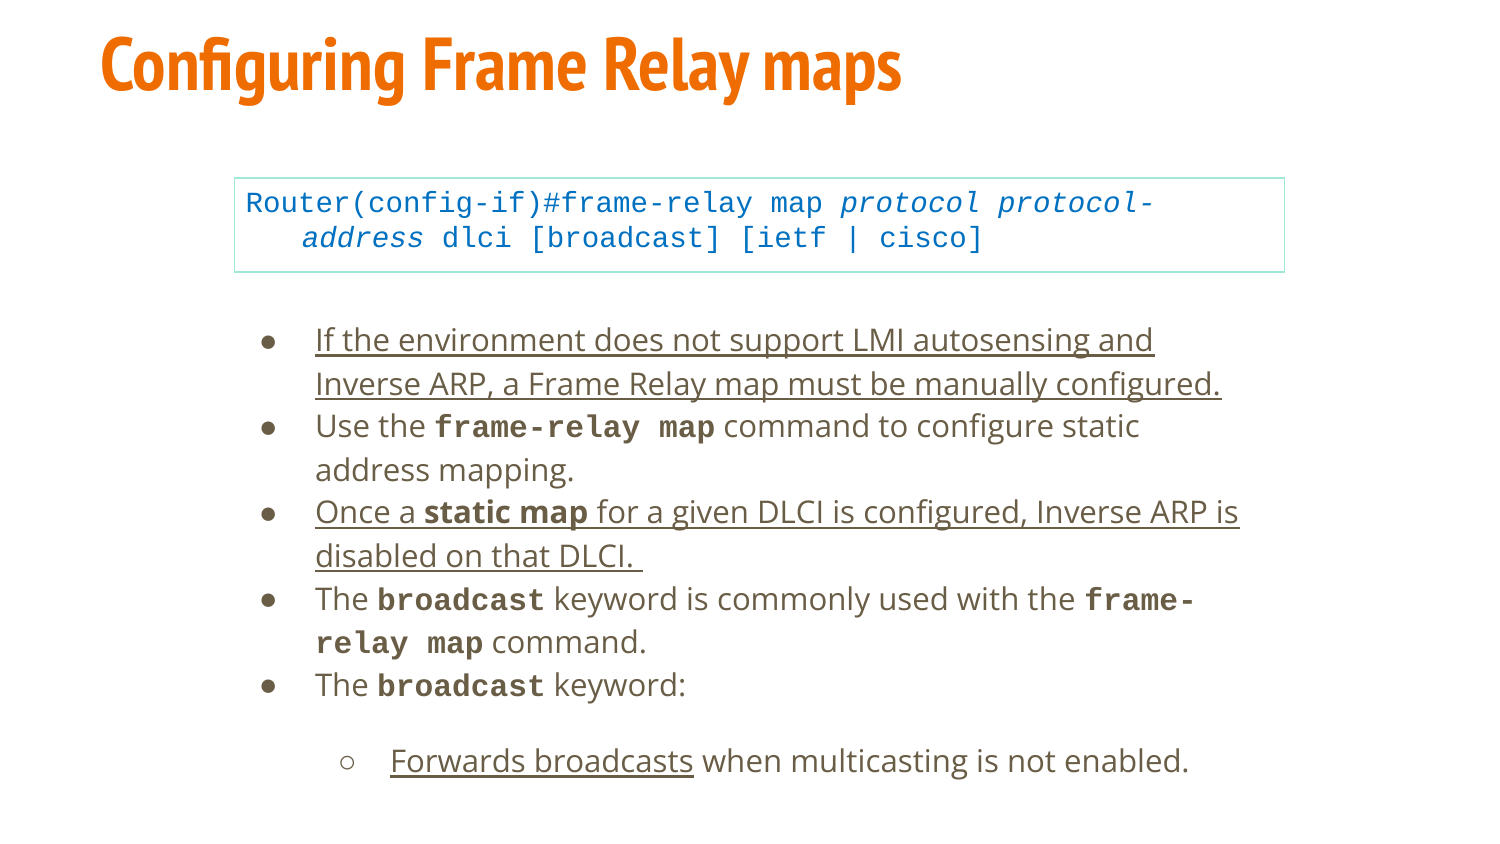

# Configuring Frame Relay maps
Router(config-if)#frame-relay map protocol protocol-address dlci [broadcast] [ietf | cisco]
If the environment does not support LMI autosensing and Inverse ARP, a Frame Relay map must be manually configured.
Use the frame-relay map command to configure static address mapping.
Once a static map for a given DLCI is configured, Inverse ARP is disabled on that DLCI.
The broadcast keyword is commonly used with the frame-relay map command.
The broadcast keyword:
Forwards broadcasts when multicasting is not enabled.
47